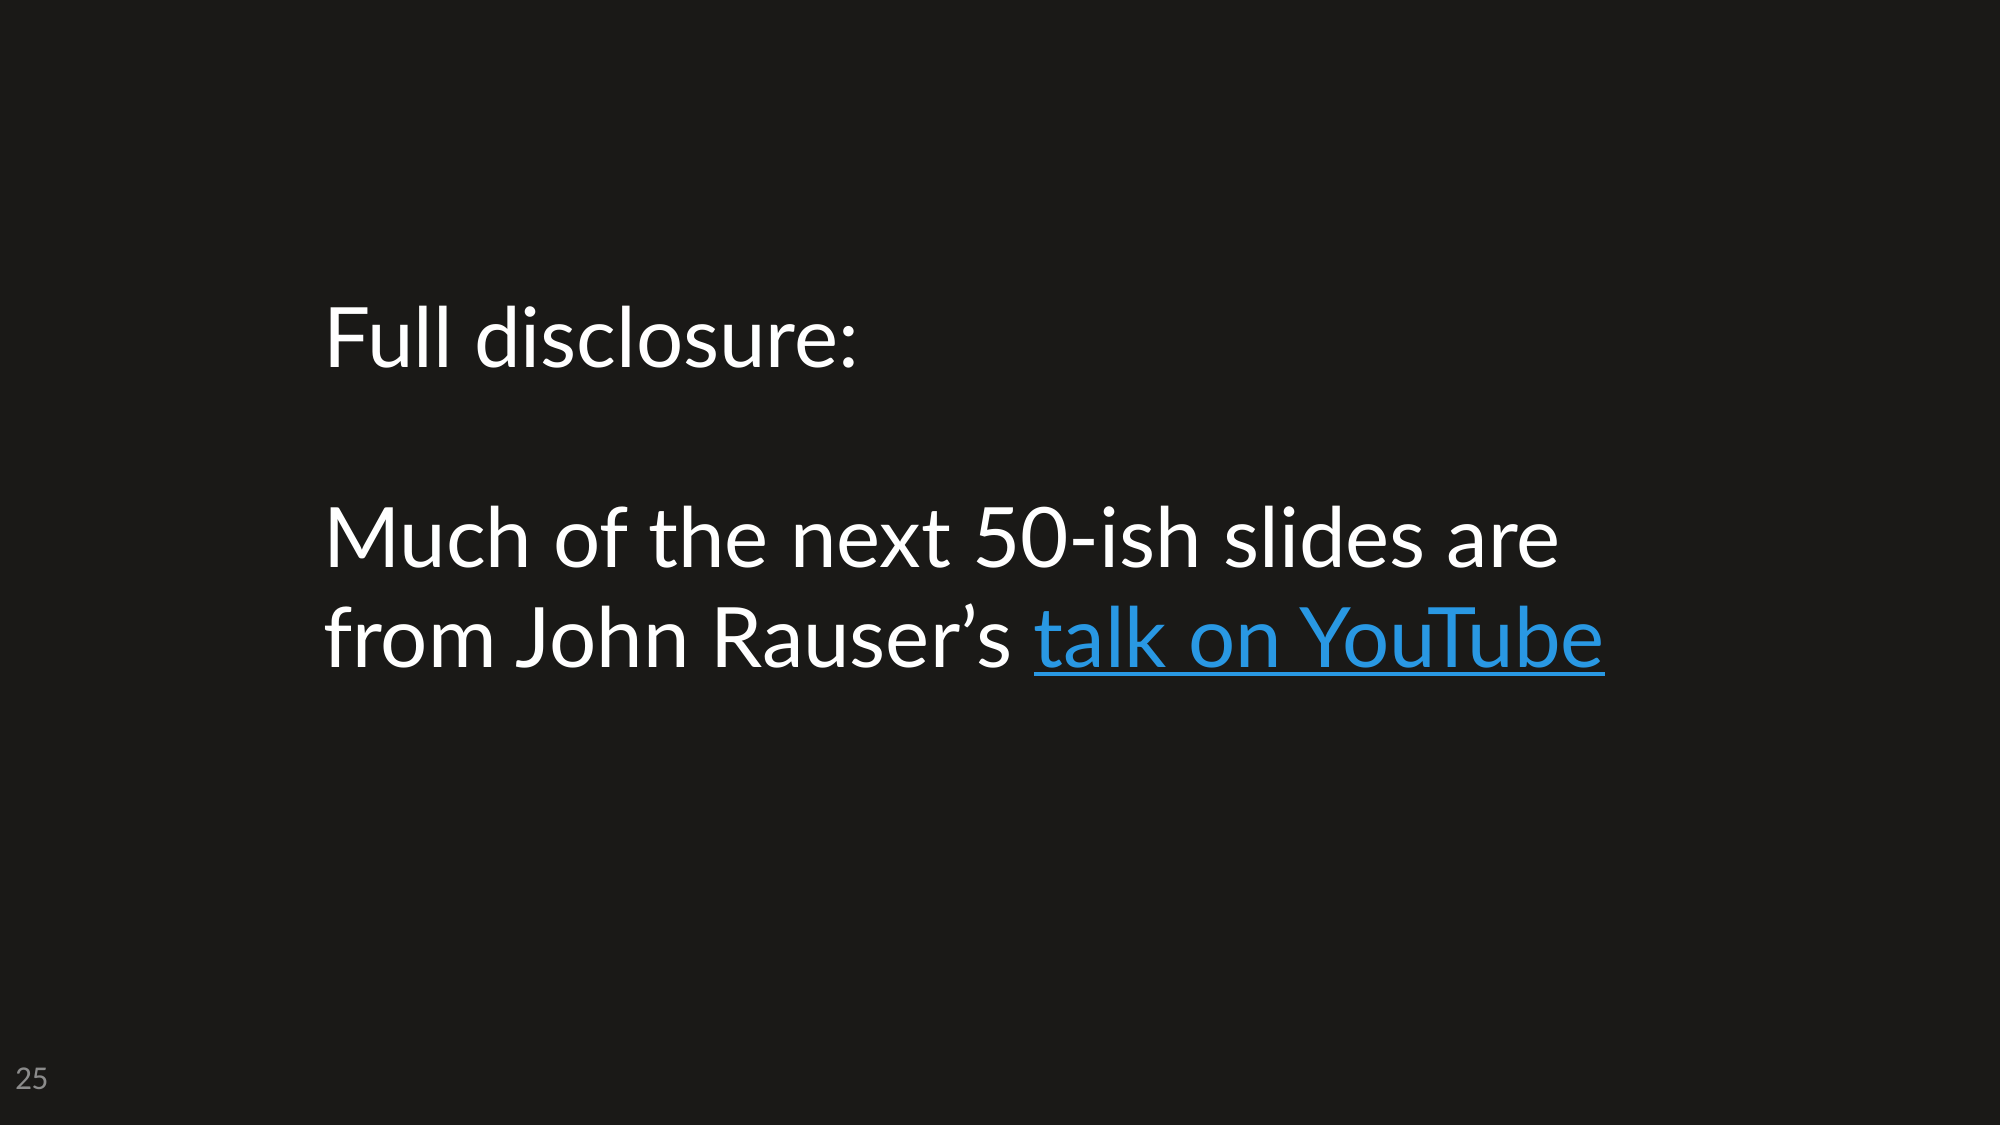

Full disclosure:

Much of the next 50-ish slides are from John Rauser’s talk on YouTube
25